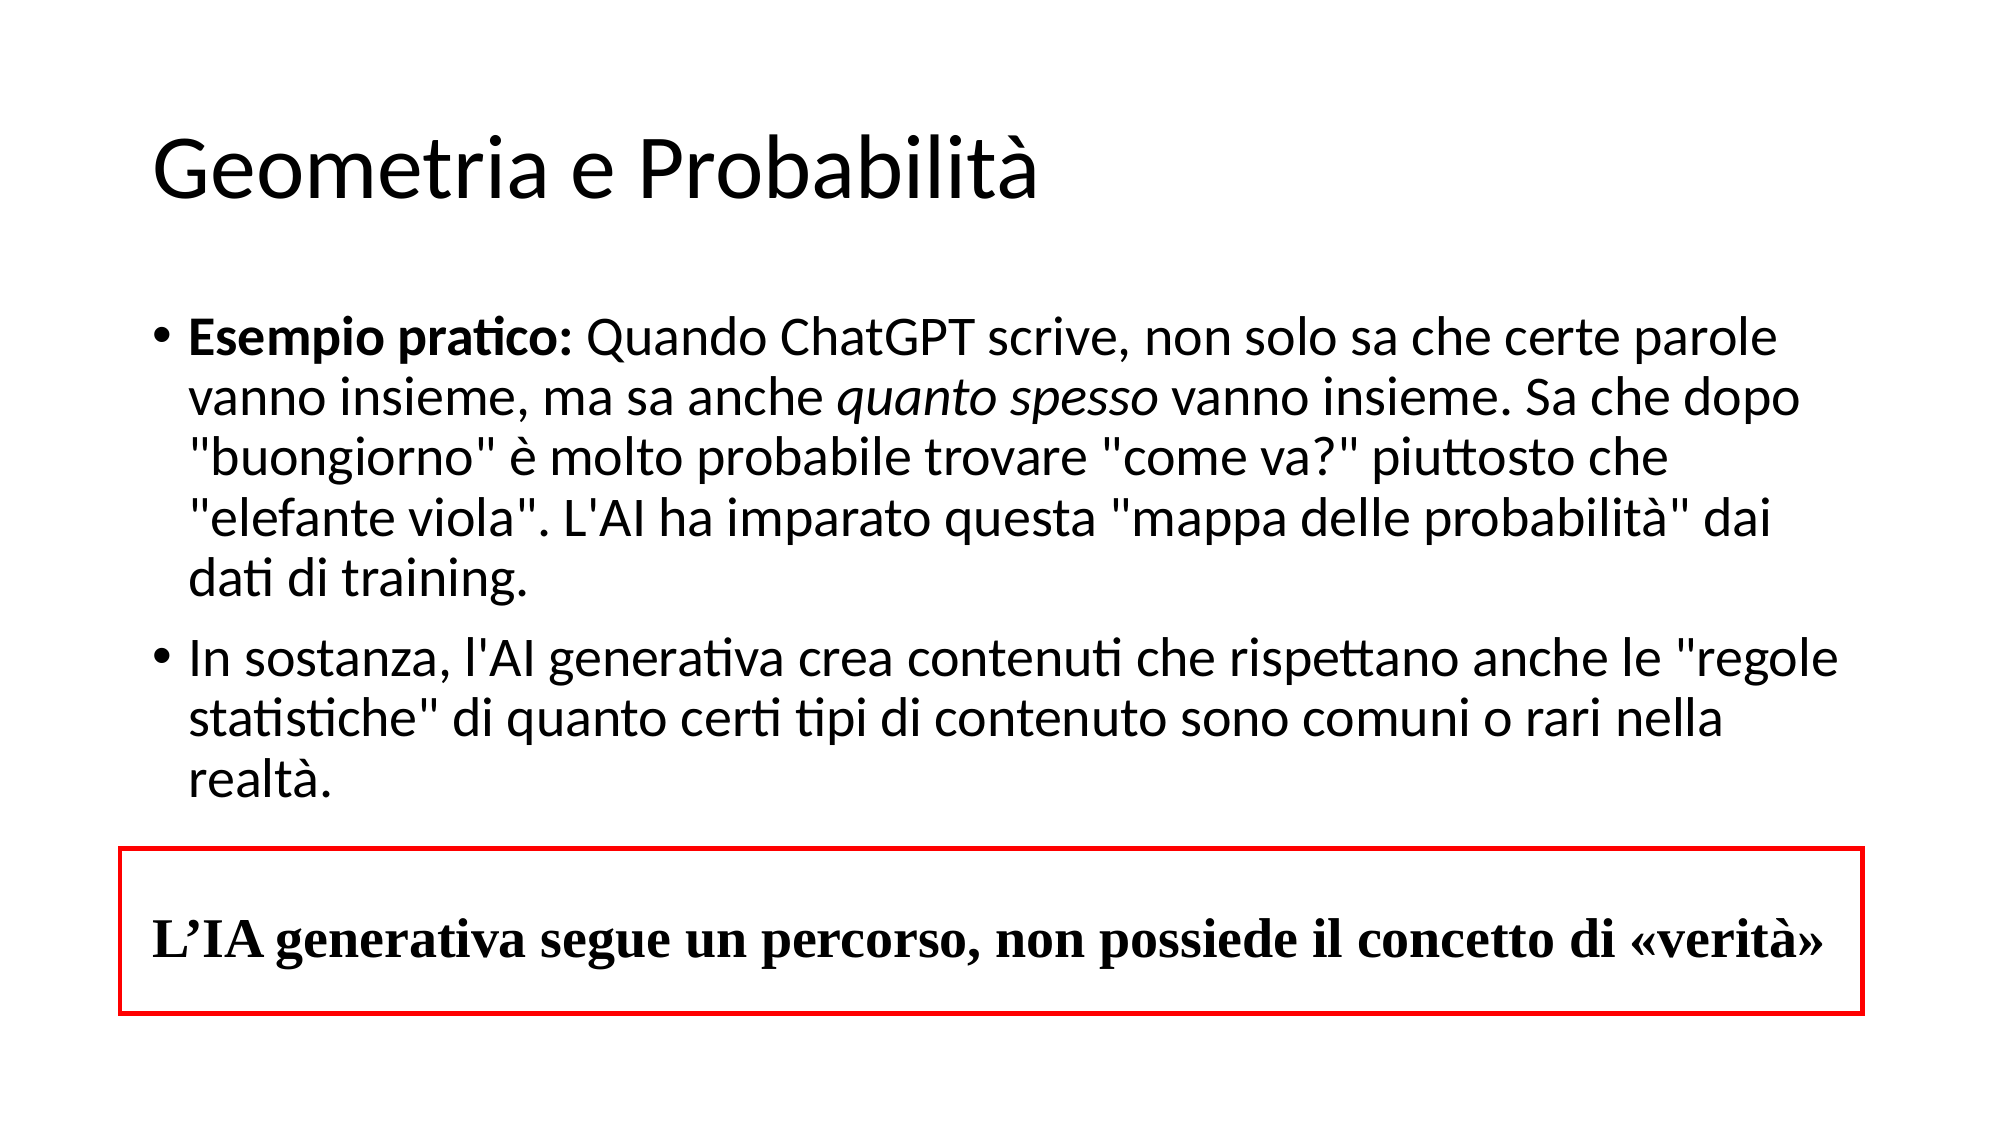

# Geometria e Probabilità
Esempio pratico: Quando ChatGPT scrive, non solo sa che certe parole vanno insieme, ma sa anche quanto spesso vanno insieme. Sa che dopo "buongiorno" è molto probabile trovare "come va?" piuttosto che "elefante viola". L'AI ha imparato questa "mappa delle probabilità" dai dati di training.
In sostanza, l'AI generativa crea contenuti che rispettano anche le "regole statistiche" di quanto certi tipi di contenuto sono comuni o rari nella realtà.

L’IA generativa segue un percorso, non possiede il concetto di «verità»